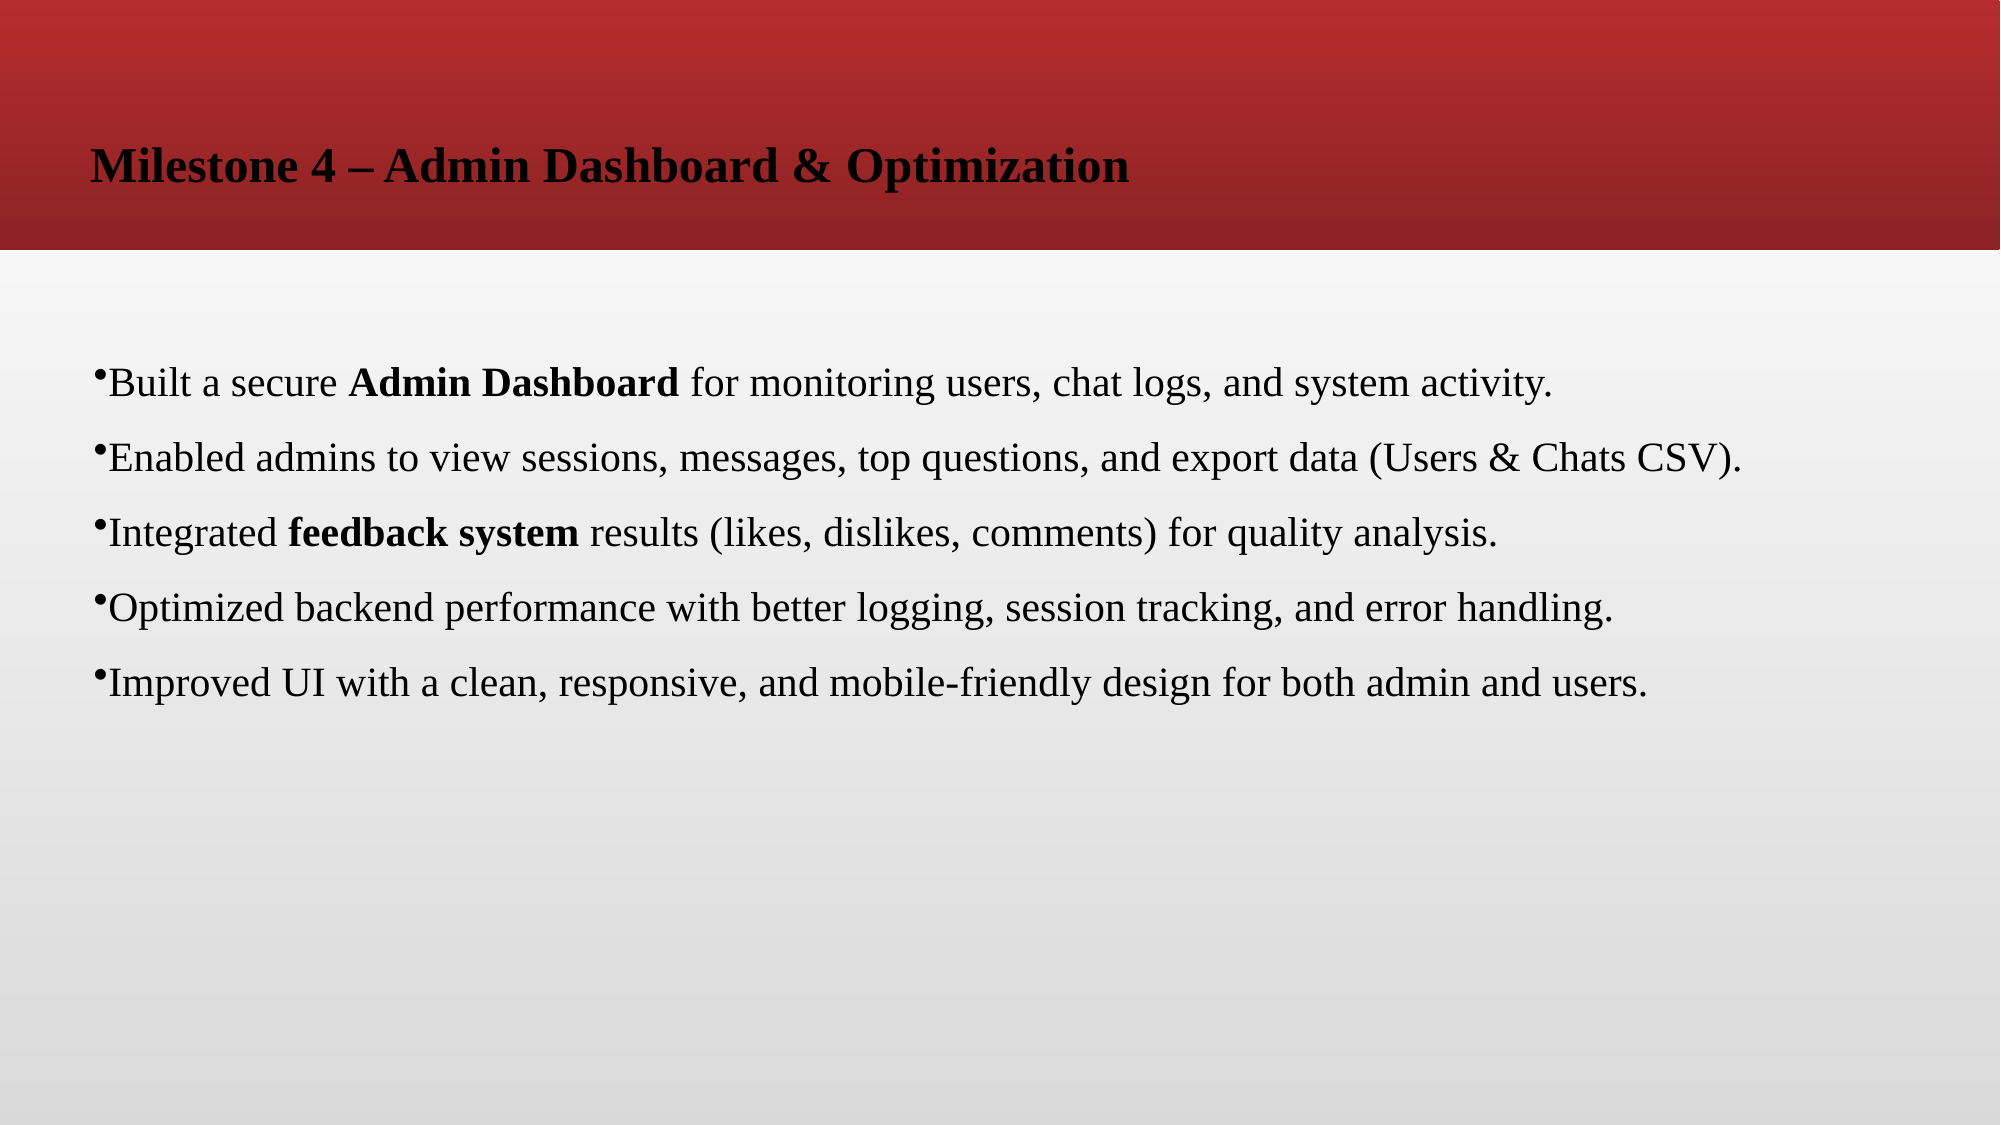

# Milestone 4 – Admin Dashboard & Optimization
Built a secure Admin Dashboard for monitoring users, chat logs, and system activity.
Enabled admins to view sessions, messages, top questions, and export data (Users & Chats CSV).
Integrated feedback system results (likes, dislikes, comments) for quality analysis.
Optimized backend performance with better logging, session tracking, and error handling.
Improved UI with a clean, responsive, and mobile-friendly design for both admin and users.